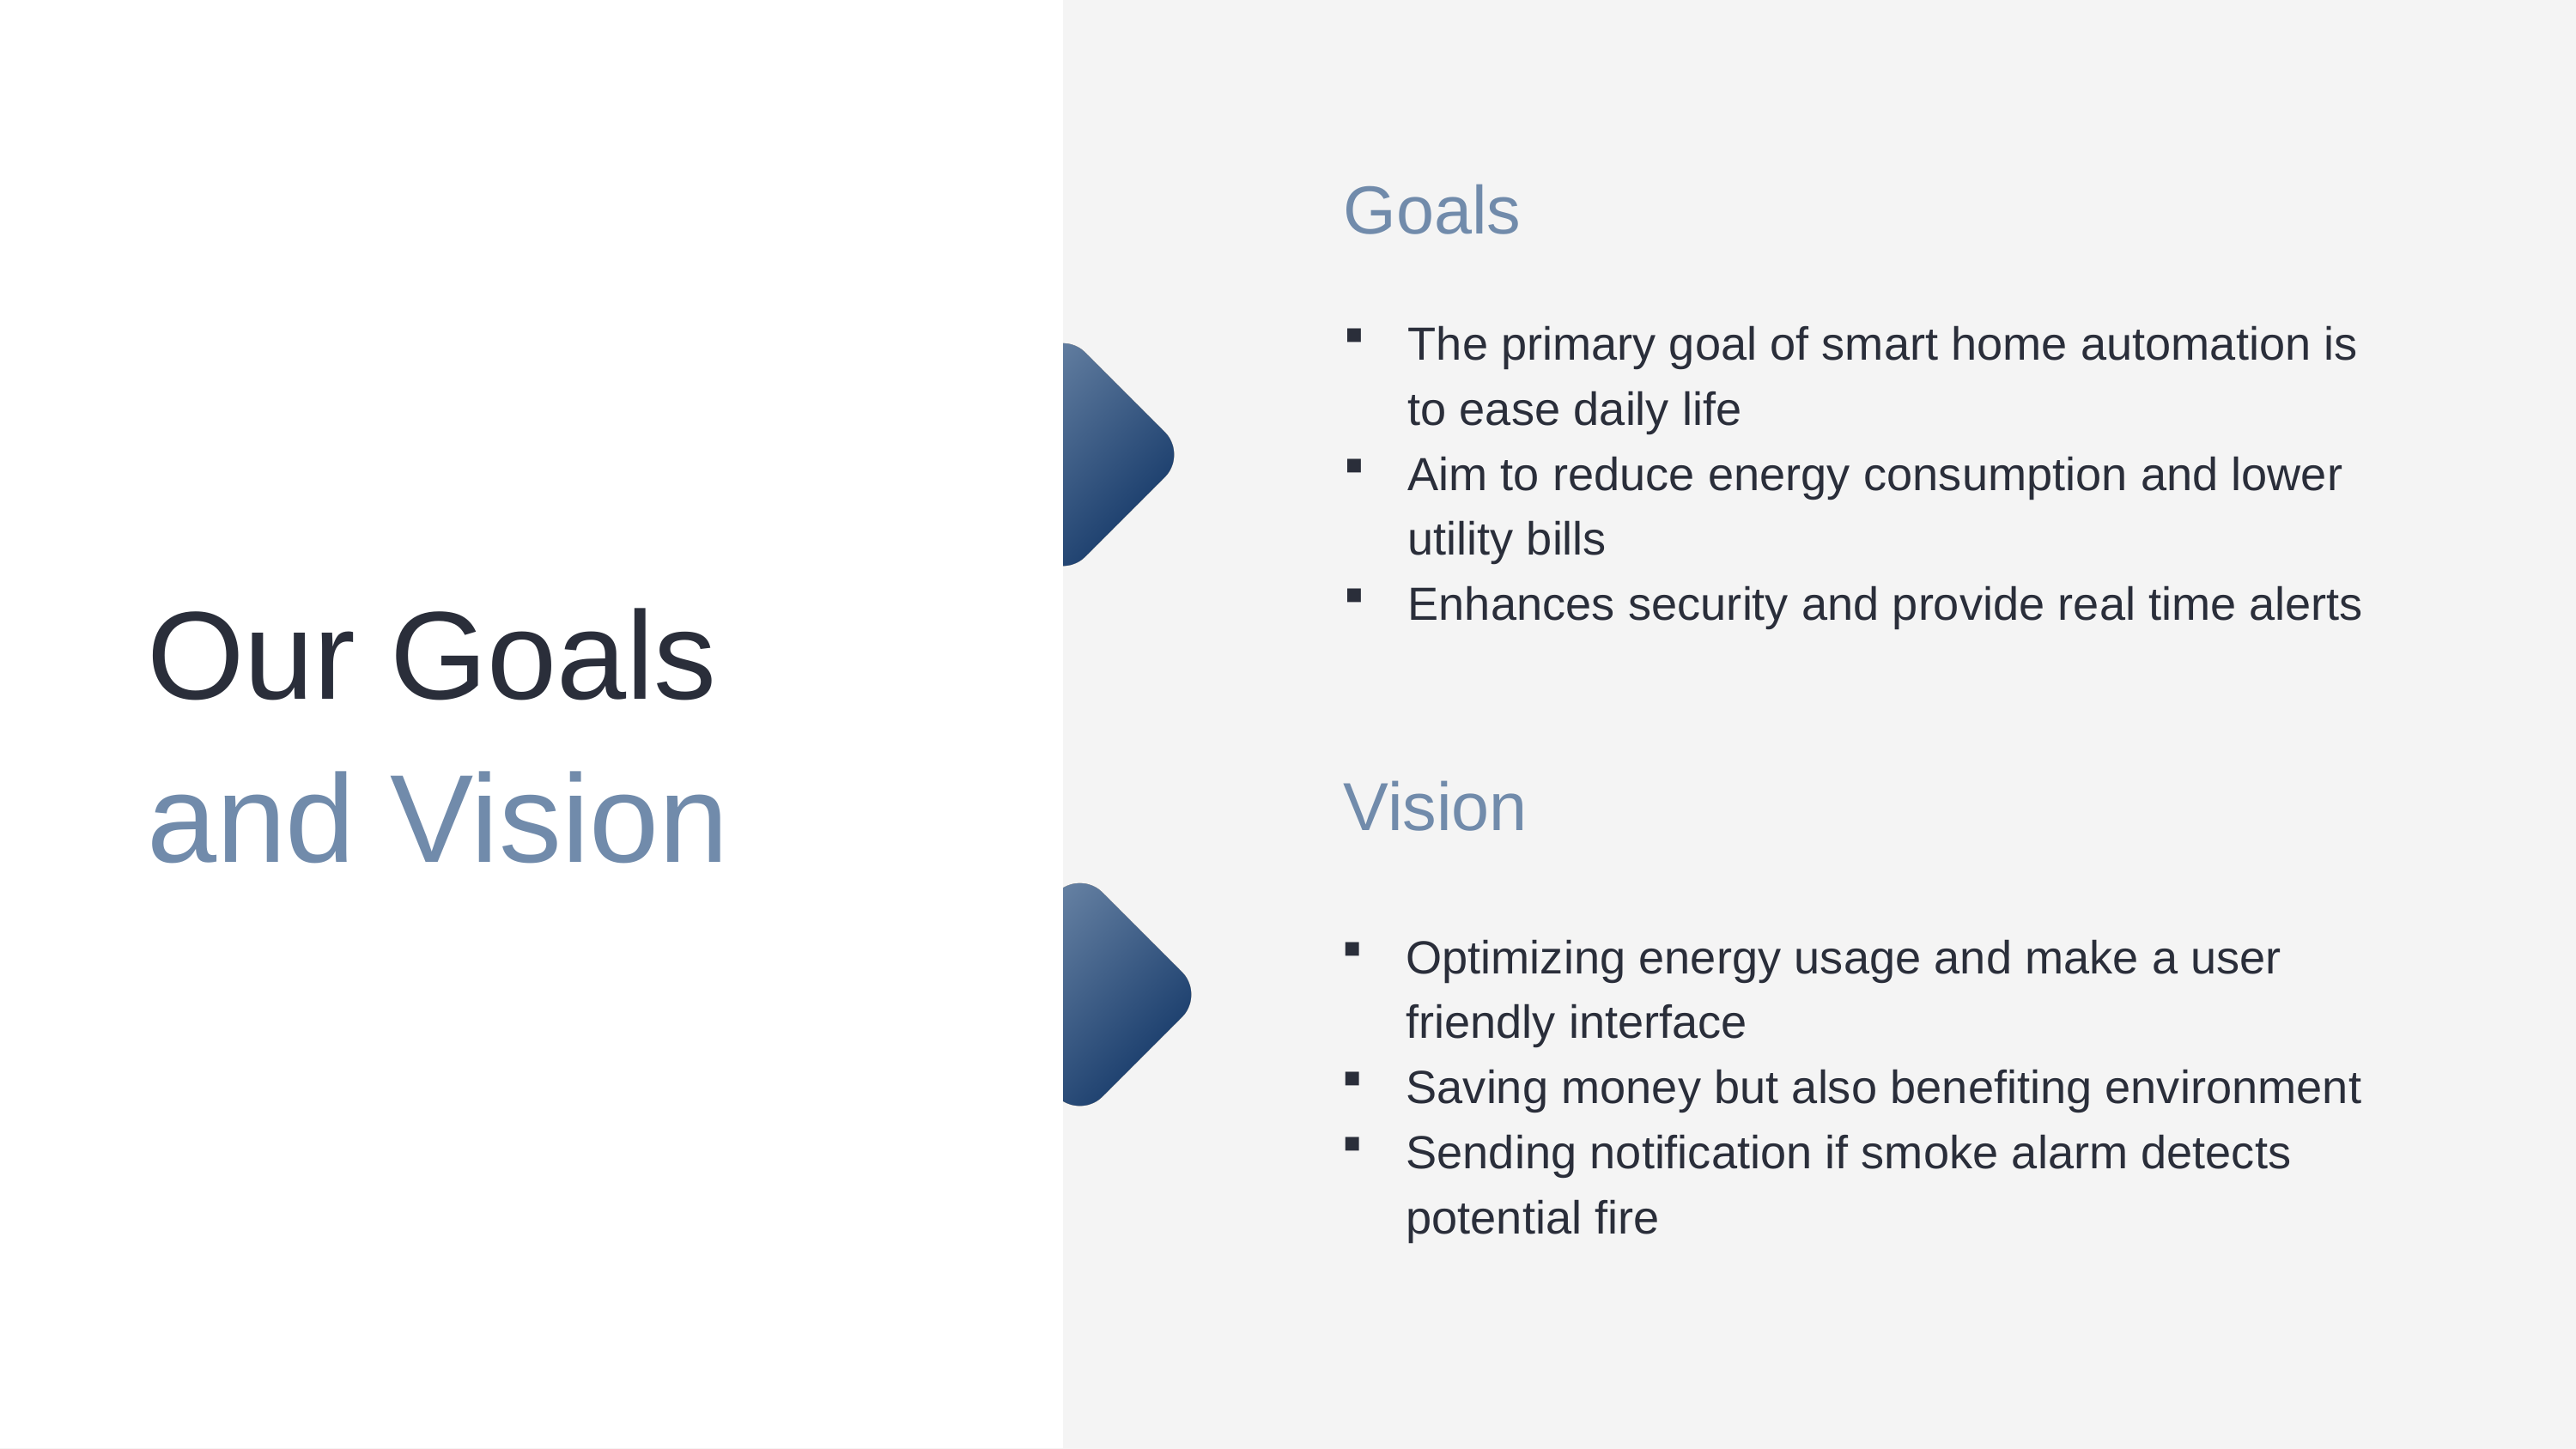

Goals
The primary goal of smart home automation is to ease daily life
Aim to reduce energy consumption and lower utility bills
Enhances security and provide real time alerts

Our Goals
and Vision
Vision
Optimizing energy usage and make a user friendly interface
Saving money but also benefiting environment
Sending notification if smoke alarm detects potential fire